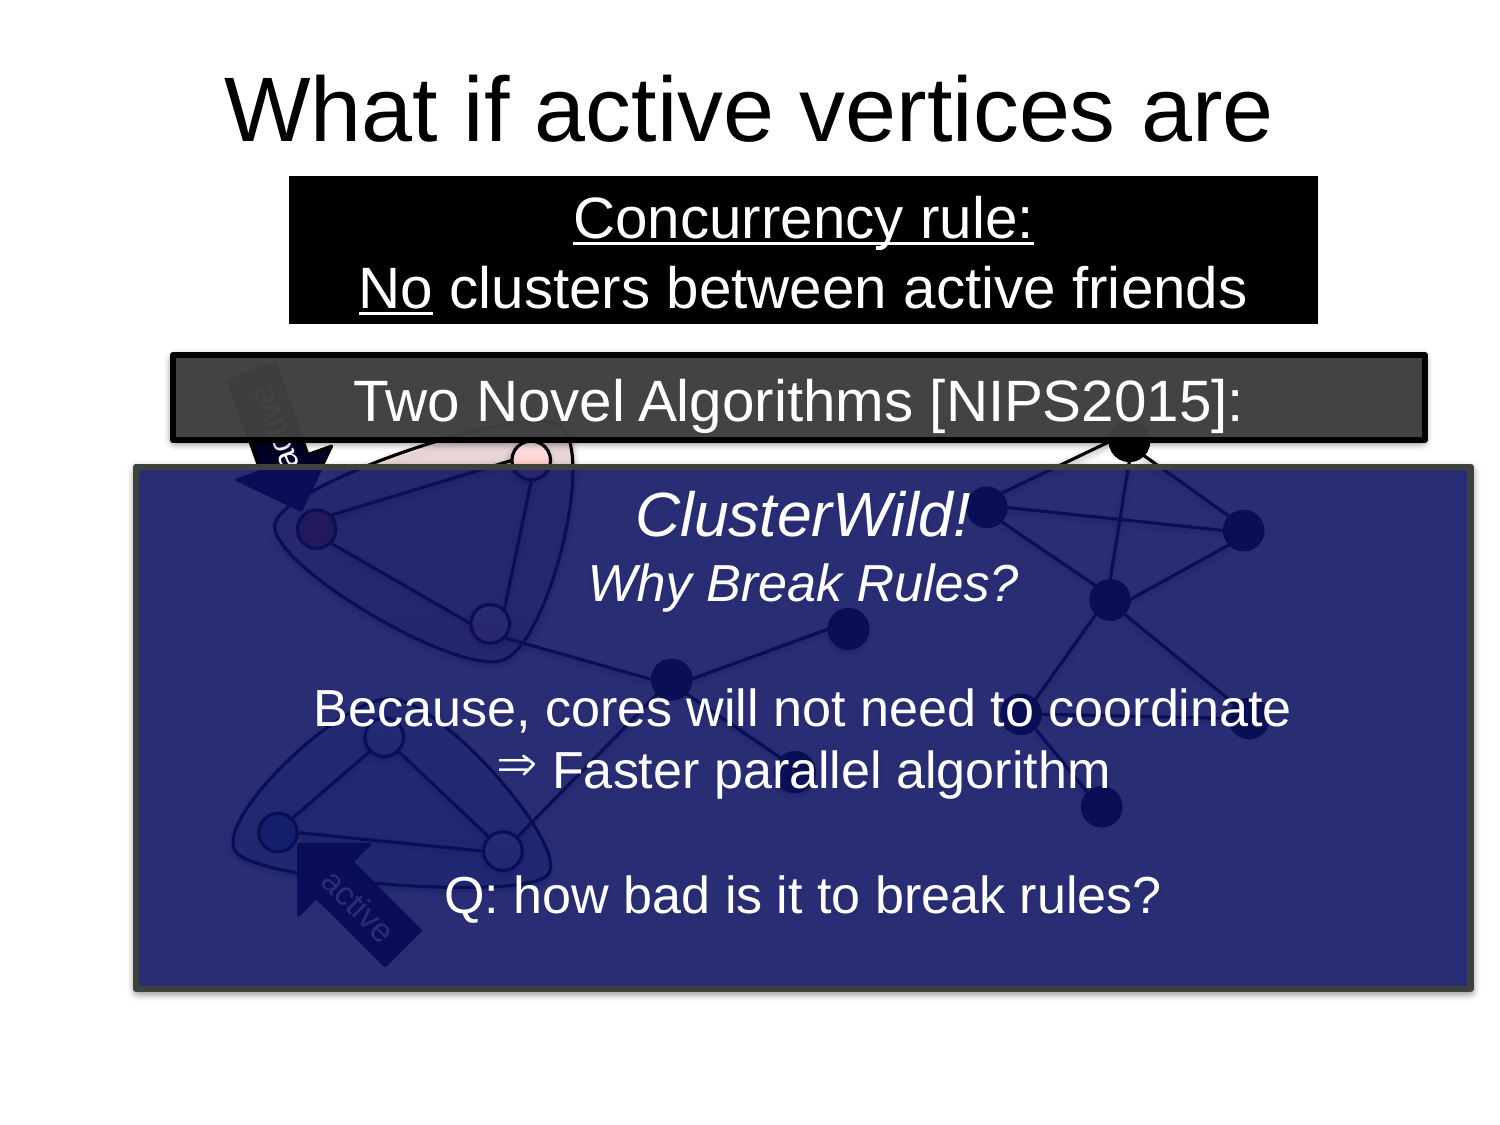

# What if active vertices are friends?
Concurrency rule:
No clusters between active friends
Two Novel Algorithms [NIPS2015]:
active

ClusterWild!
Why Break Rules?

Because, cores will not need to coordinate
Faster parallel algorithm

Q: how bad is it to break rules?

active